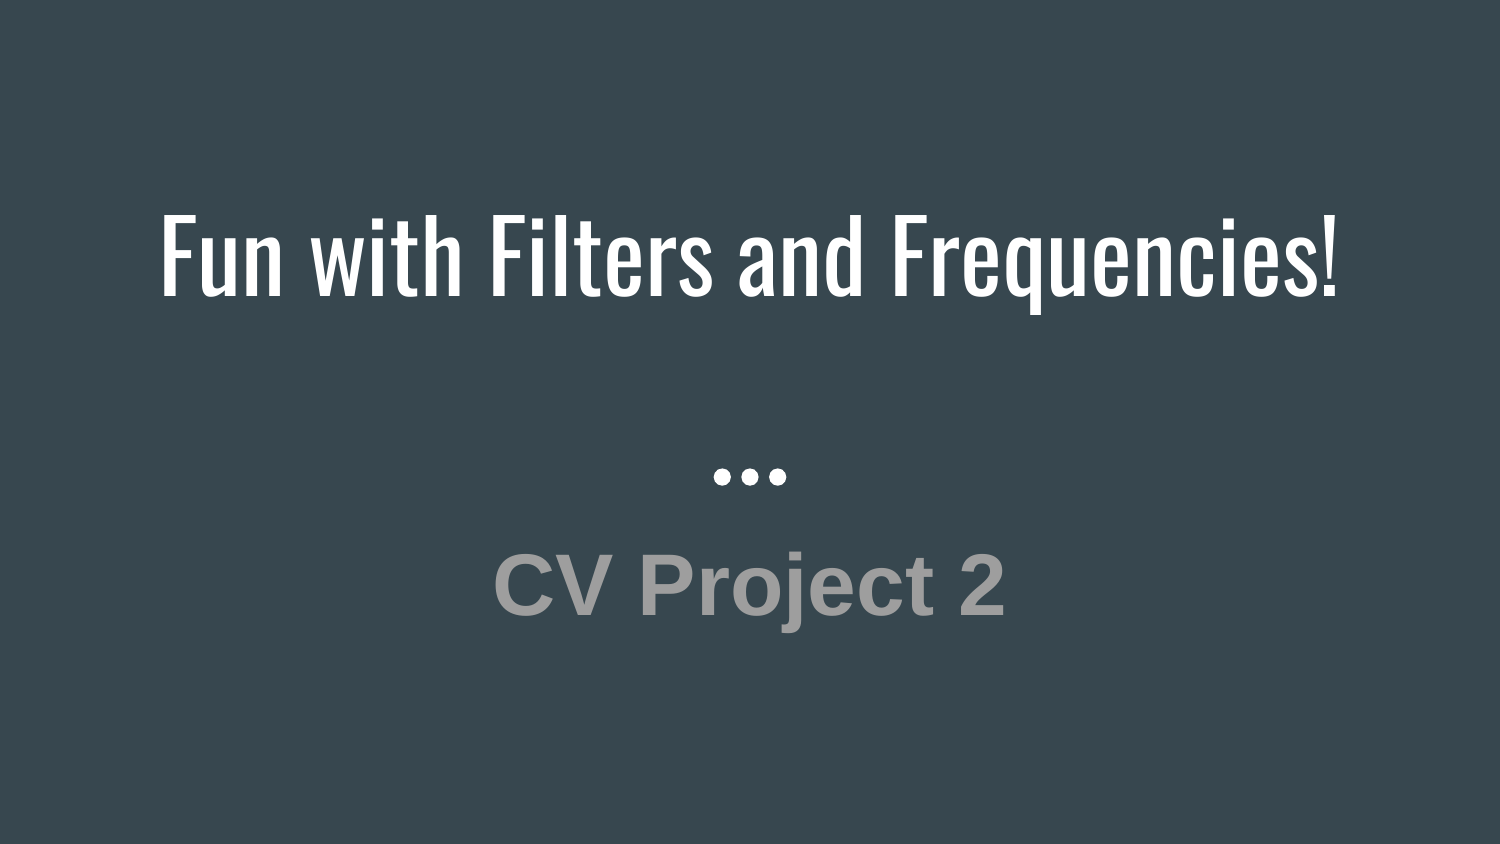

# Fun with Filters and Frequencies!

CV Project 2